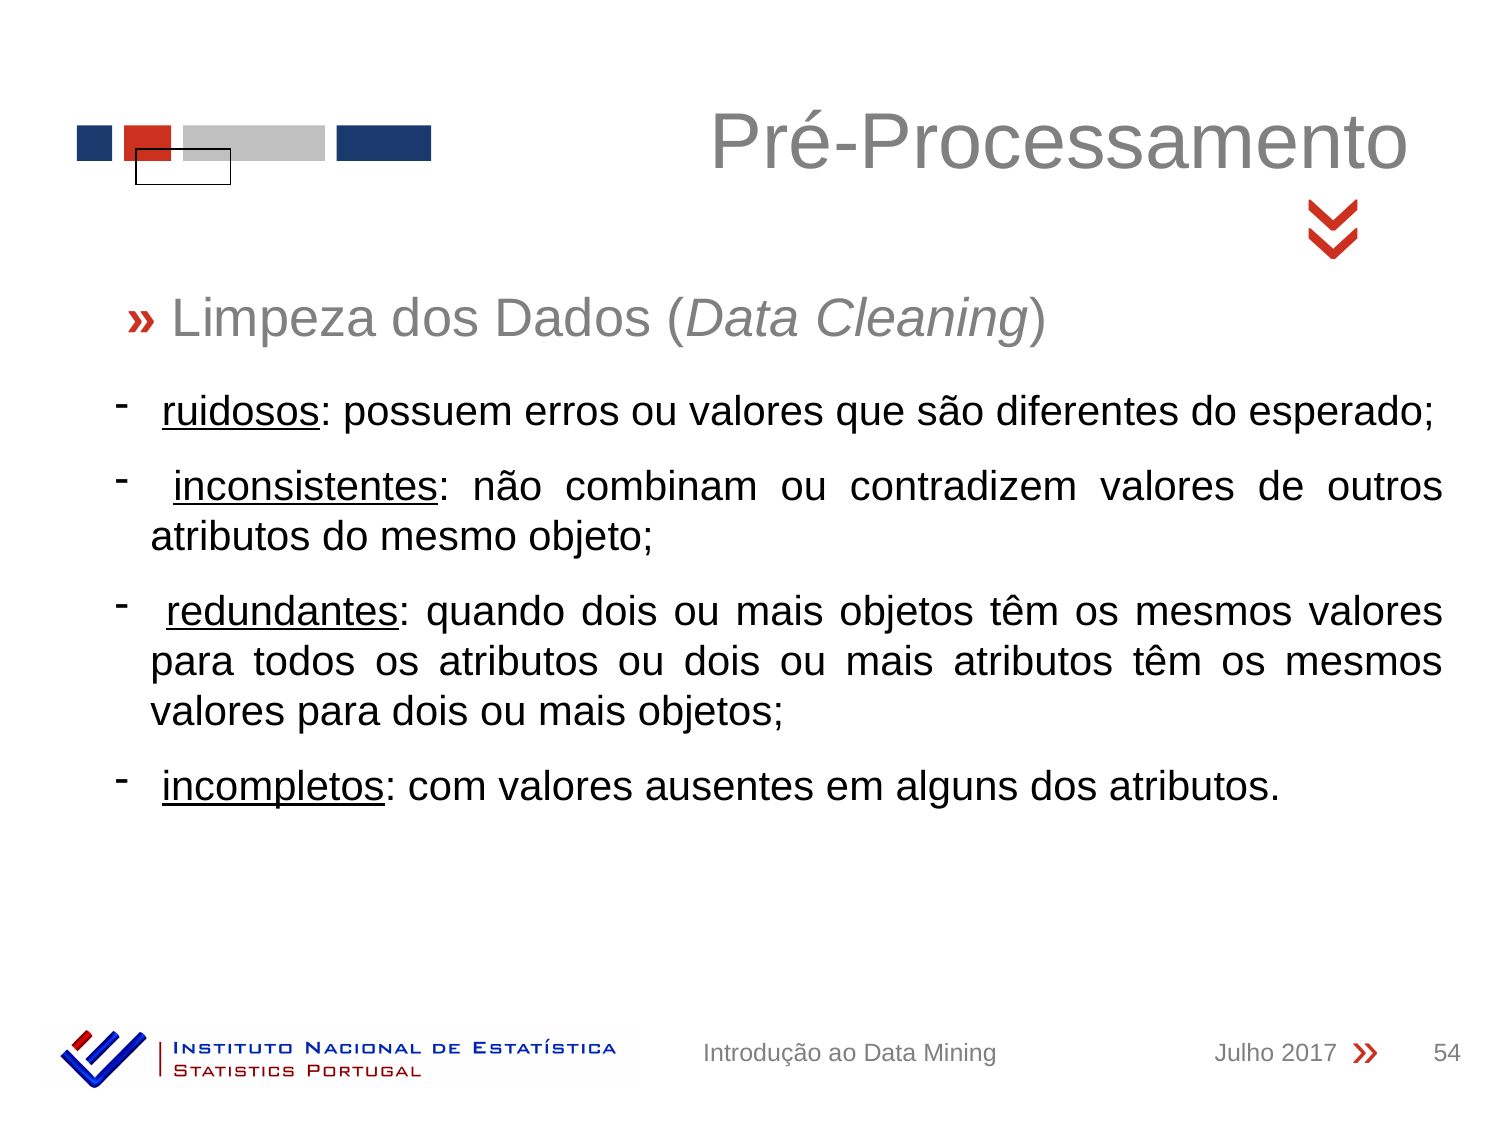

Pré-Processamento
«
» Limpeza dos Dados (Data Cleaning)
 ruidosos: possuem erros ou valores que são diferentes do esperado;
 inconsistentes: não combinam ou contradizem valores de outros atributos do mesmo objeto;
 redundantes: quando dois ou mais objetos têm os mesmos valores para todos os atributos ou dois ou mais atributos têm os mesmos valores para dois ou mais objetos;
 incompletos: com valores ausentes em alguns dos atributos.
Introdução ao Data Mining
Julho 2017
54
«